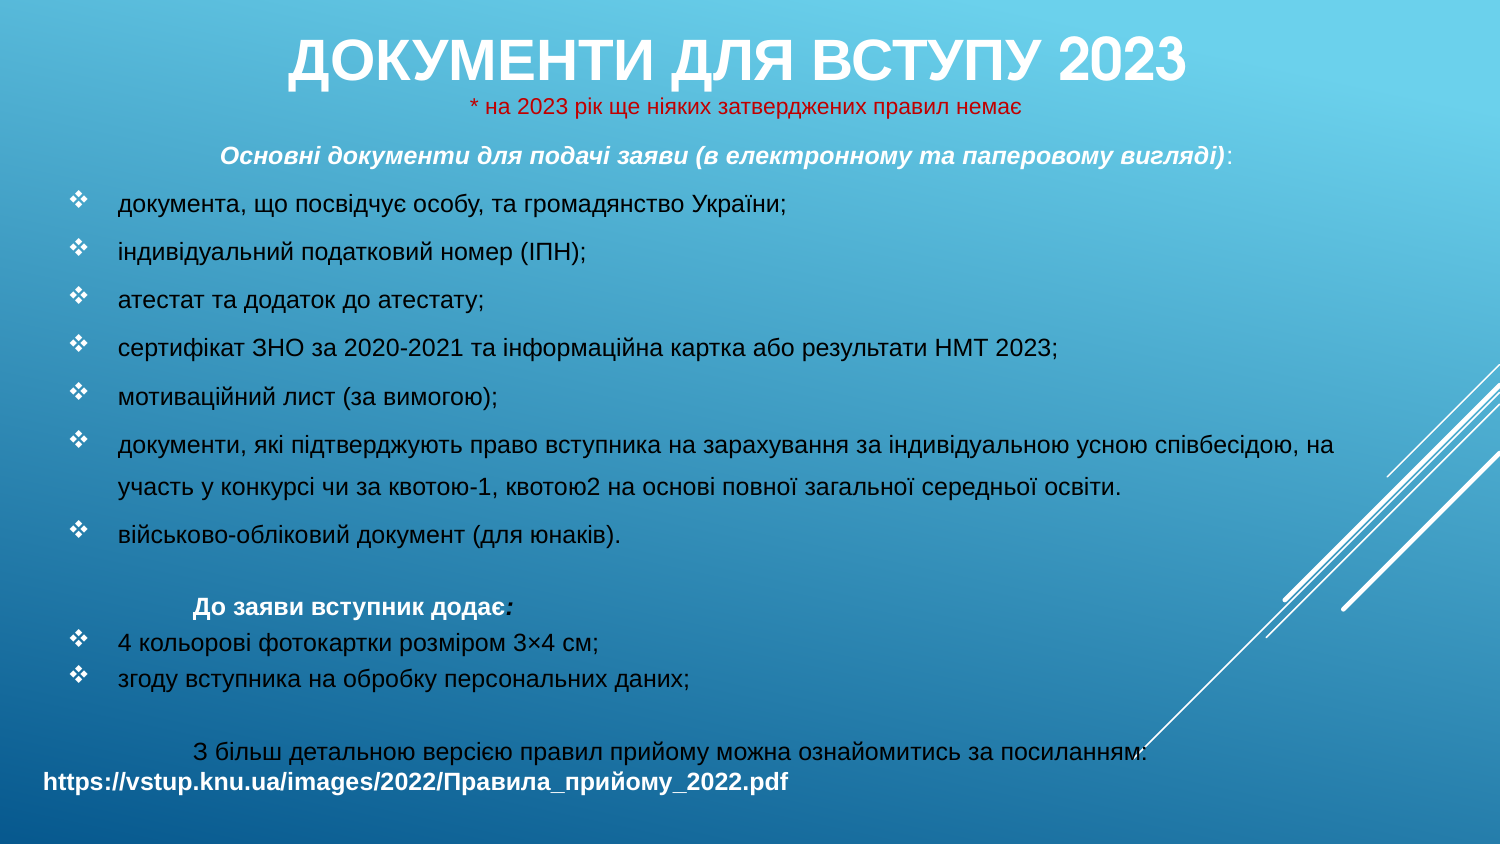

ДОКУМЕНТИ ДЛЯ ВСТУПУ 2023
* на 2023 рік ще ніяких затверджених правил немає
Основні документи для подачі заяви (в електронному та паперовому вигляді):
документа, що посвідчує особу, та громадянство України;
індивідуальний податковий номер (ІПН);
атестат та додаток до атестату;
сертифікат ЗНО за 2020-2021 та інформаційна картка або результати НМТ 2023;
мотиваційний лист (за вимогою);
документи, які підтверджують право вступника на зарахування за індивідуальною усною співбесідою, на участь у конкурсі чи за квотою-1, квотою2 на основі повної загальної середньої освіти.
військово-обліковий документ (для юнаків).

	До заяви вступник додає:
4 кольорові фотокартки розміром 3×4 см;
згоду вступника на обробку персональних даних;

	З більш детальною версією правил прийому можна ознайомитись за посиланням: 	https://vstup.knu.ua/images/2022/Правила_прийому_2022.pdf